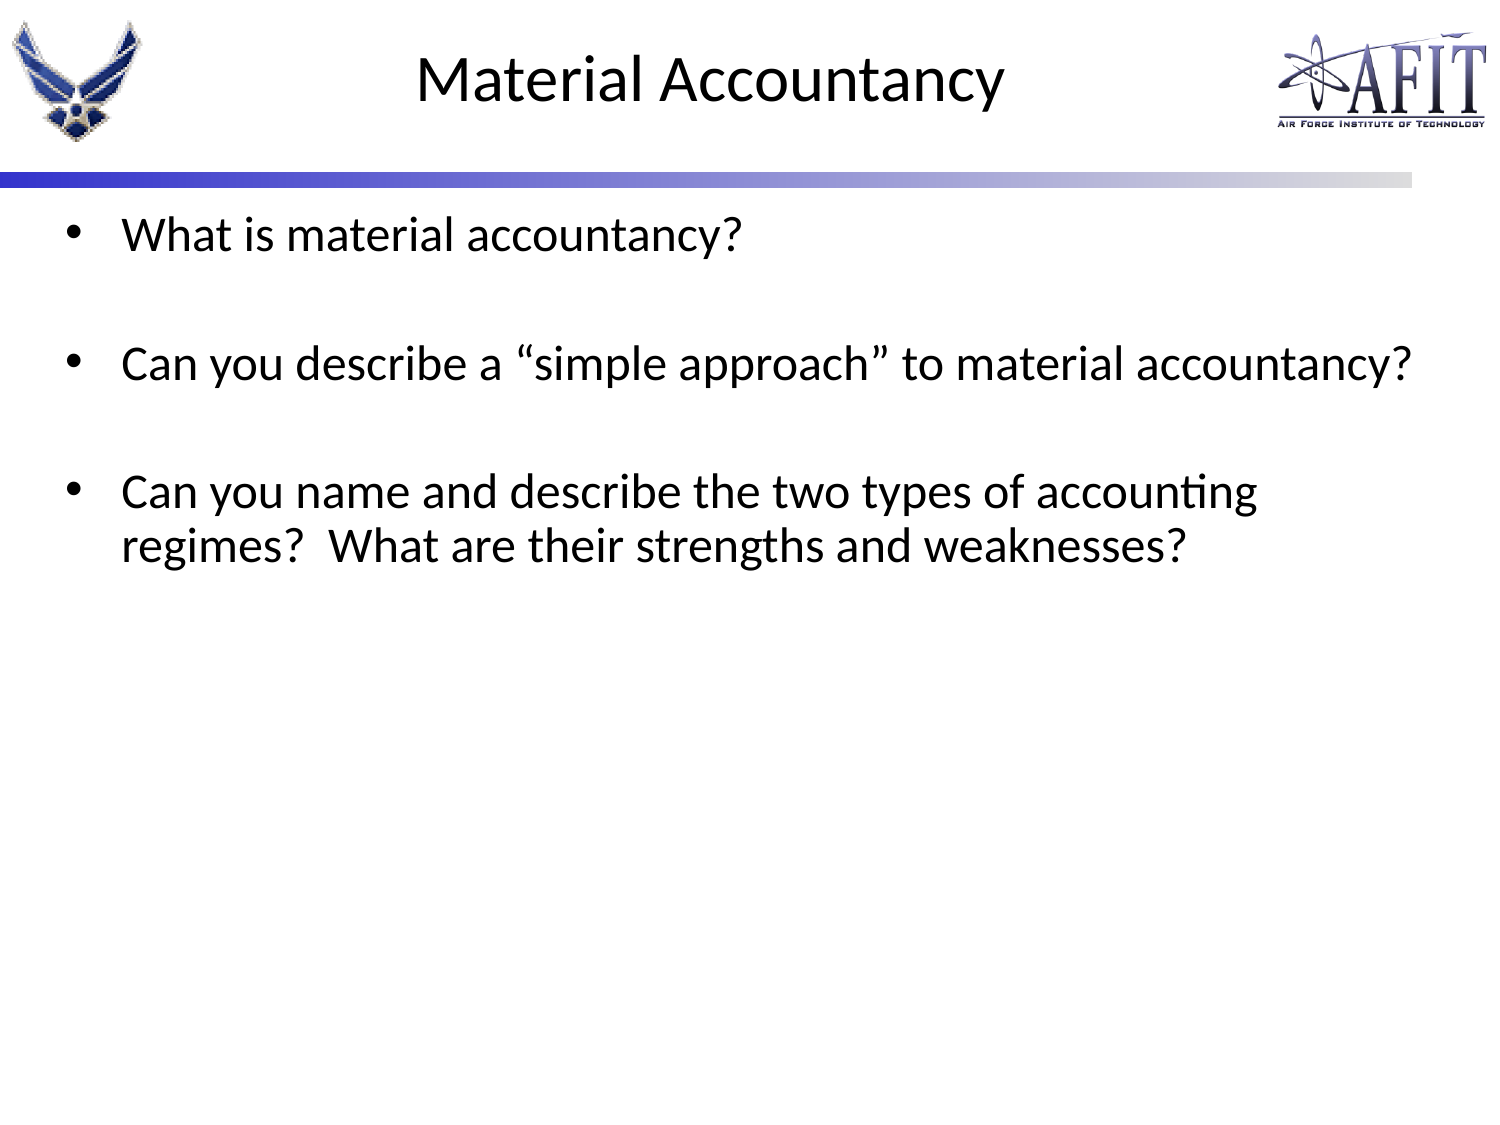

# Material Accountancy
What is material accountancy?

Can you describe a “simple approach” to material accountancy?

Can you name and describe the two types of accounting regimes?  What are their strengths and weaknesses?